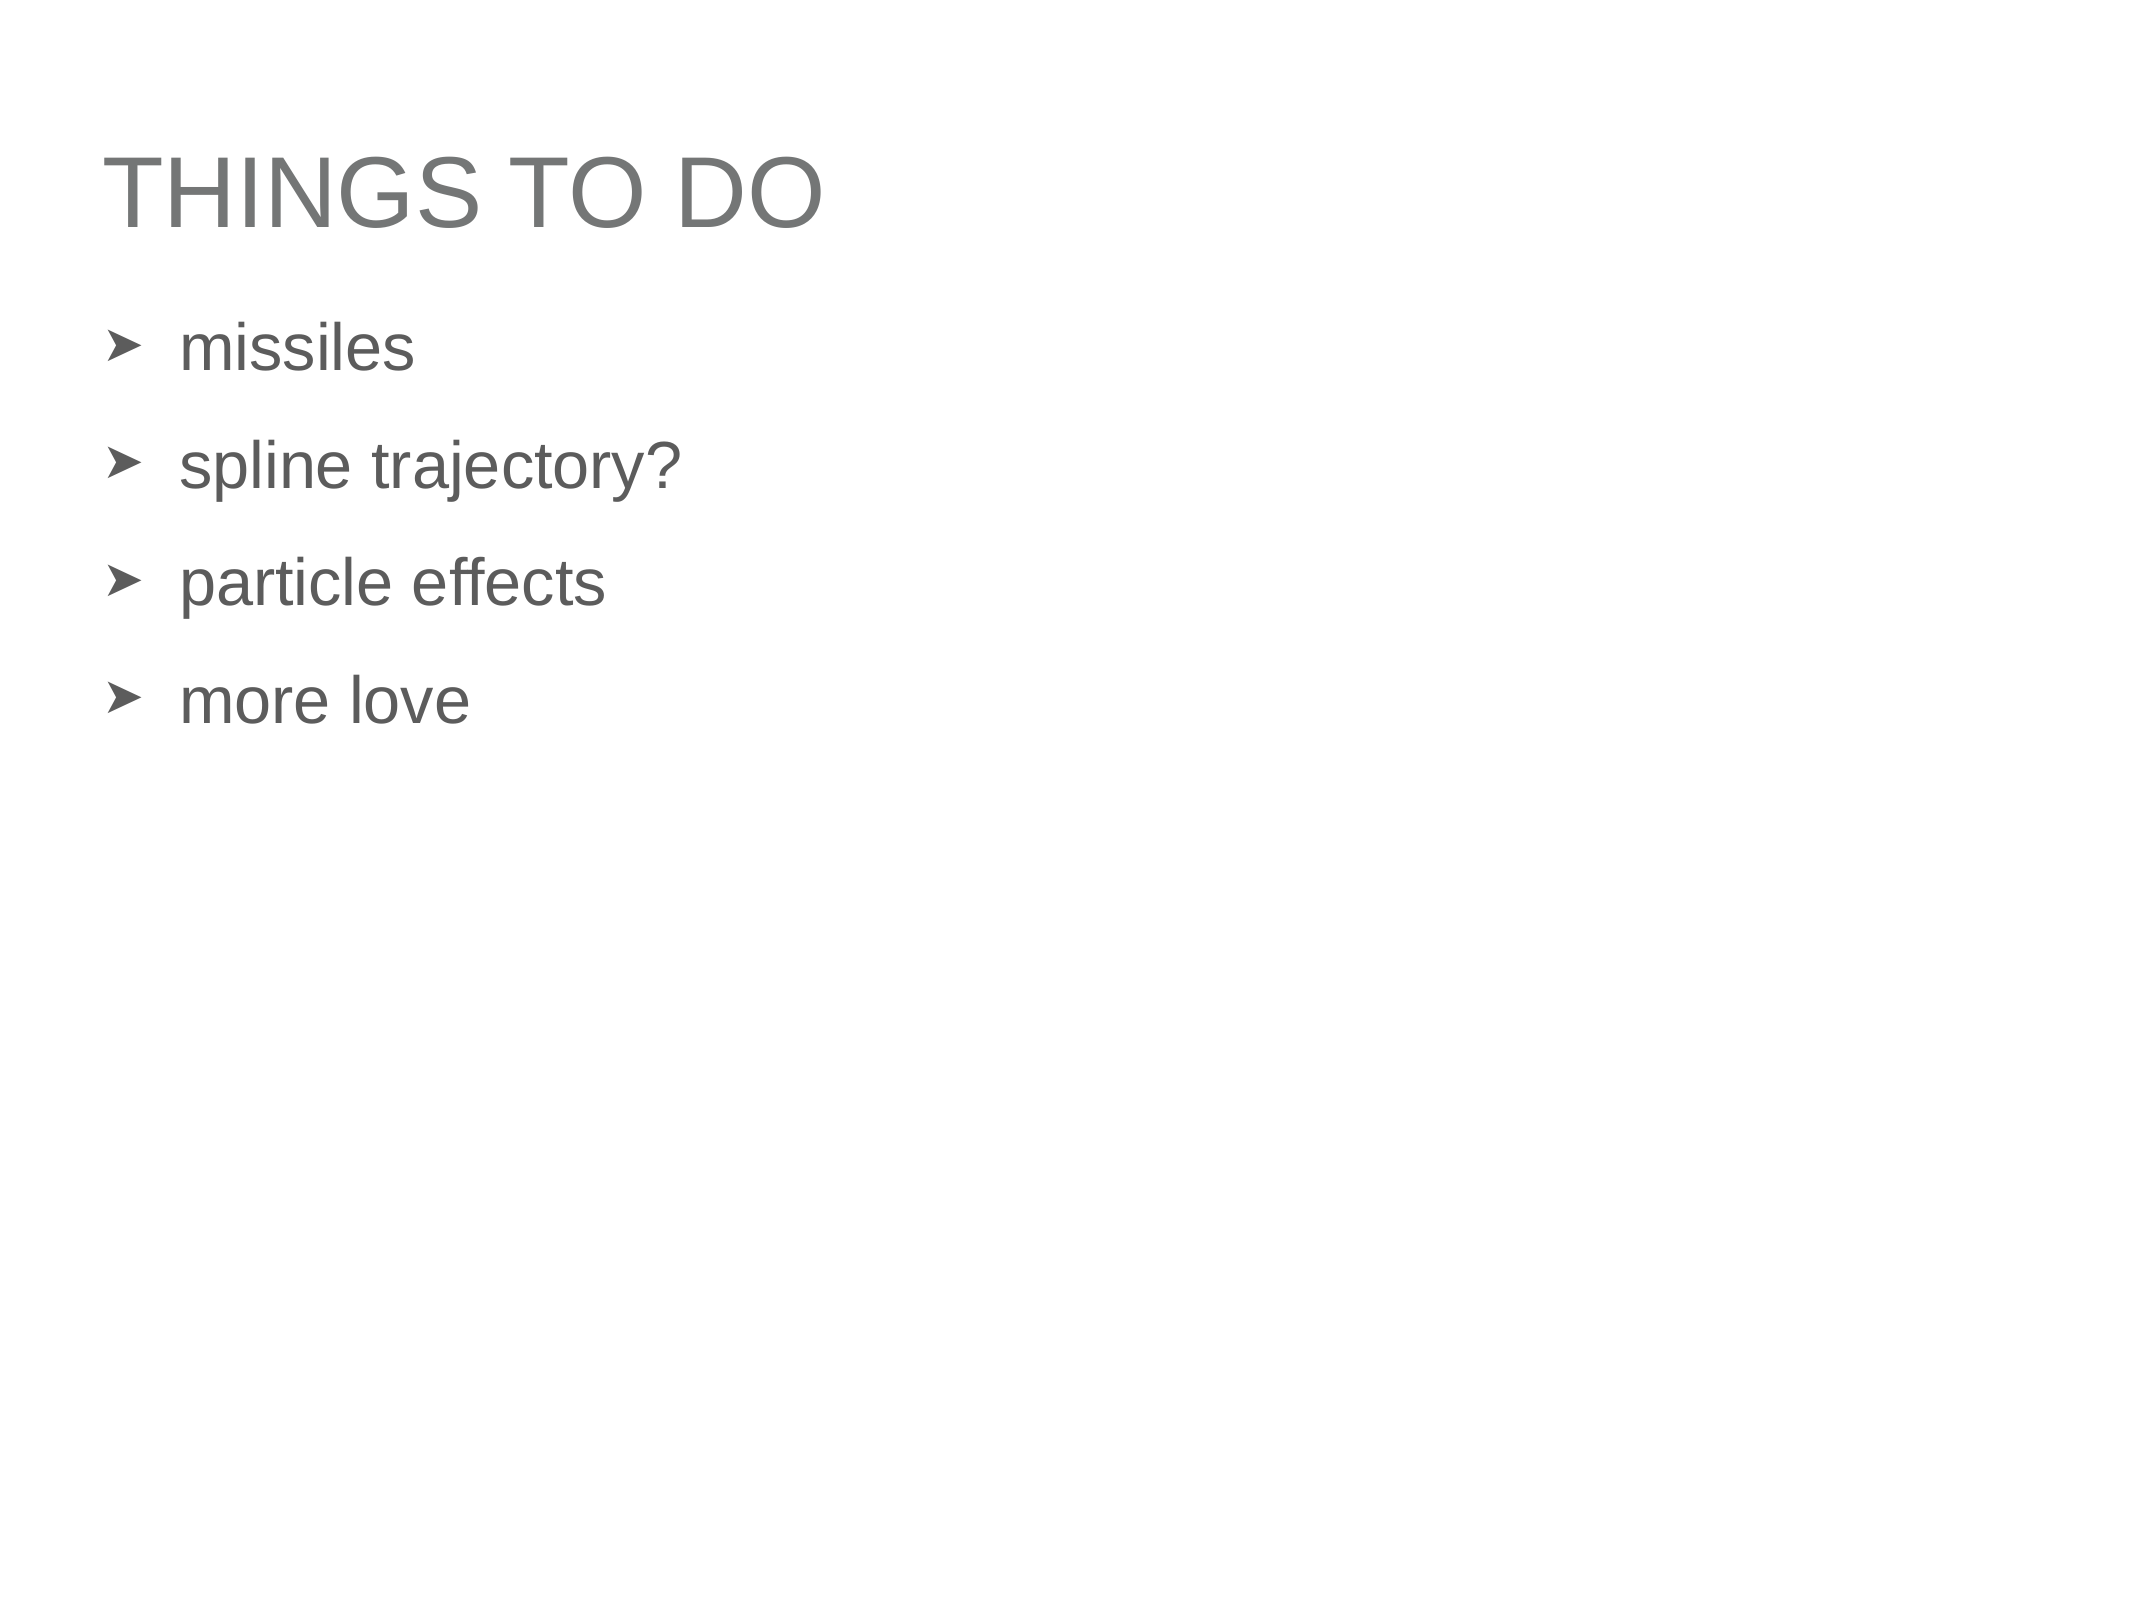

# things to do

missiles
spline trajectory?
particle effects
more love